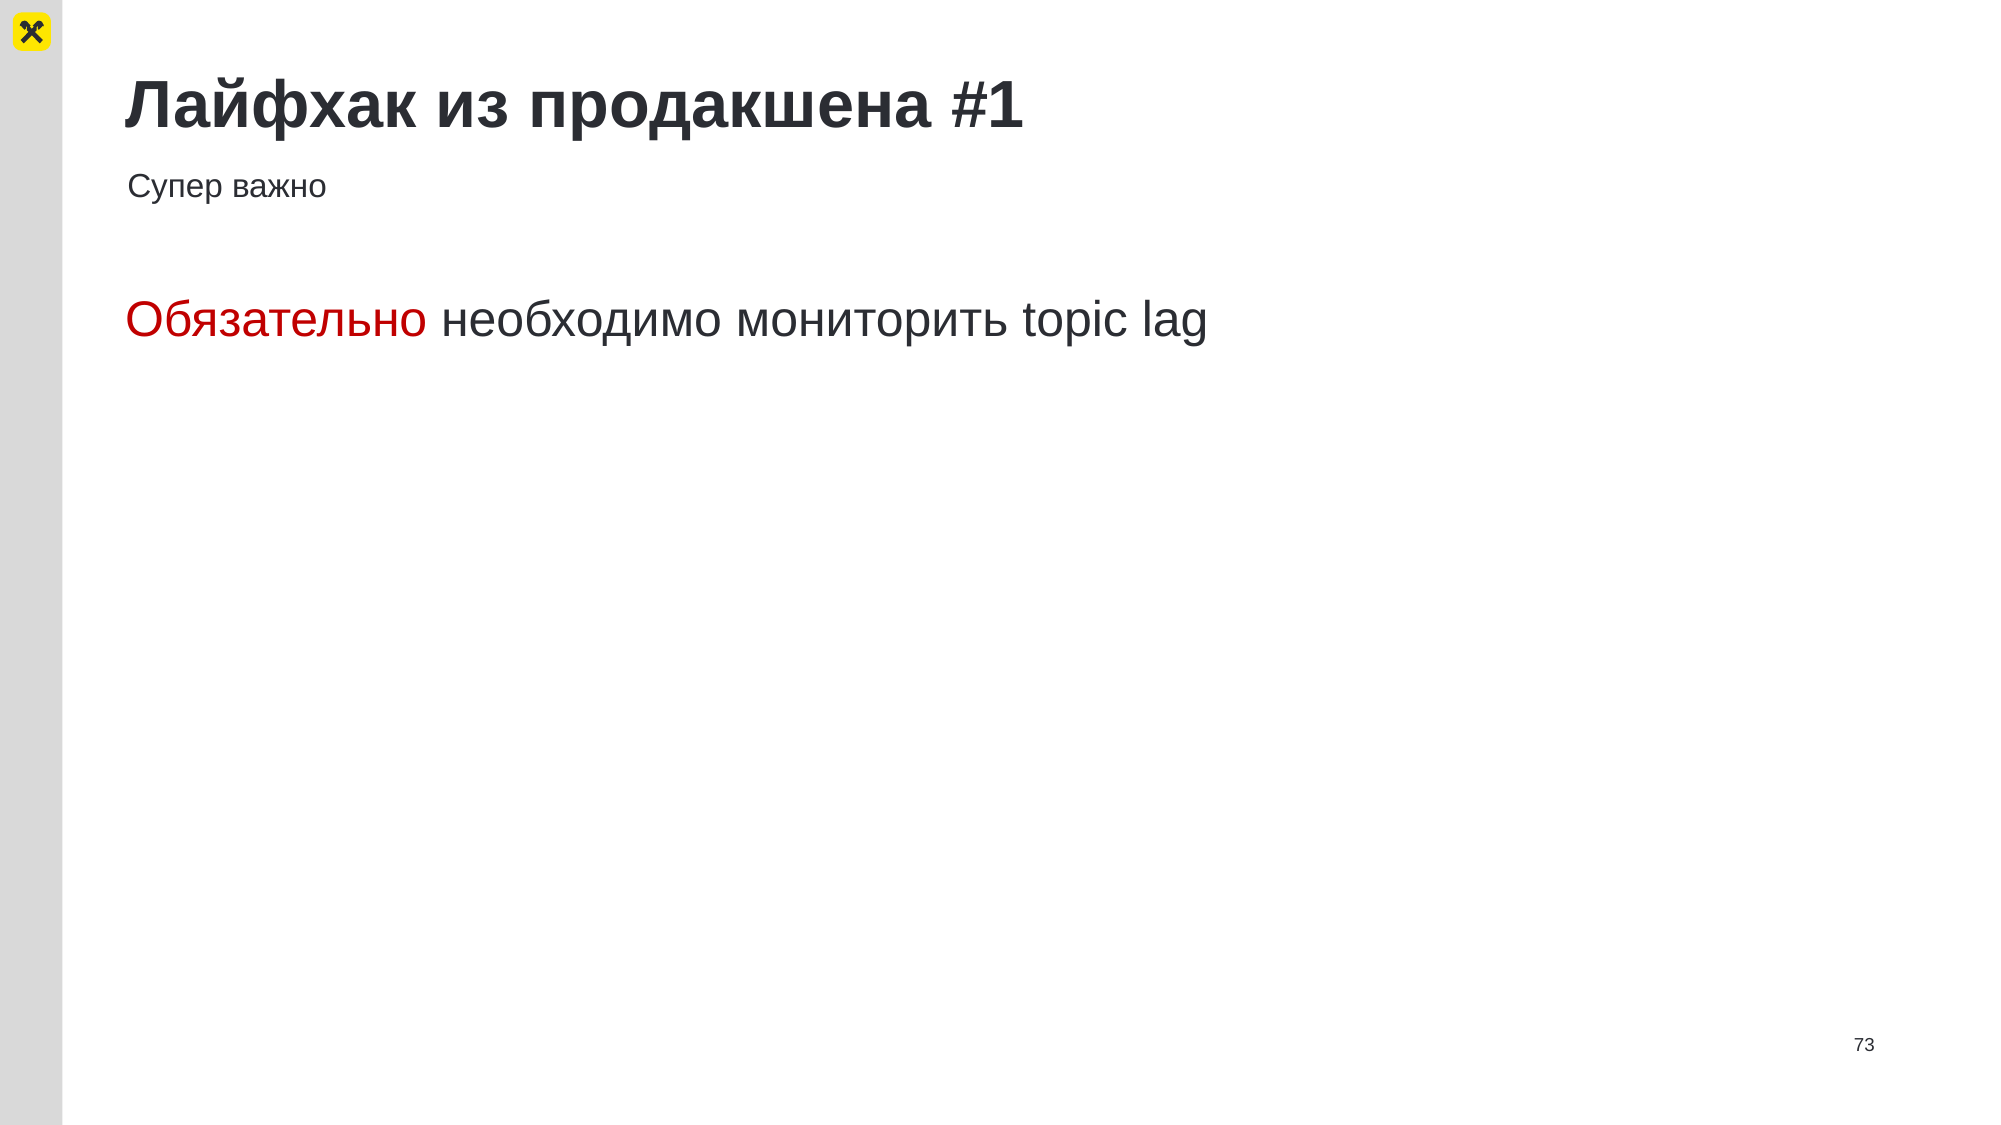

# Лайфхак из продакшена #1
Супер важно
Обязательно необходимо мониторить topic lag
73